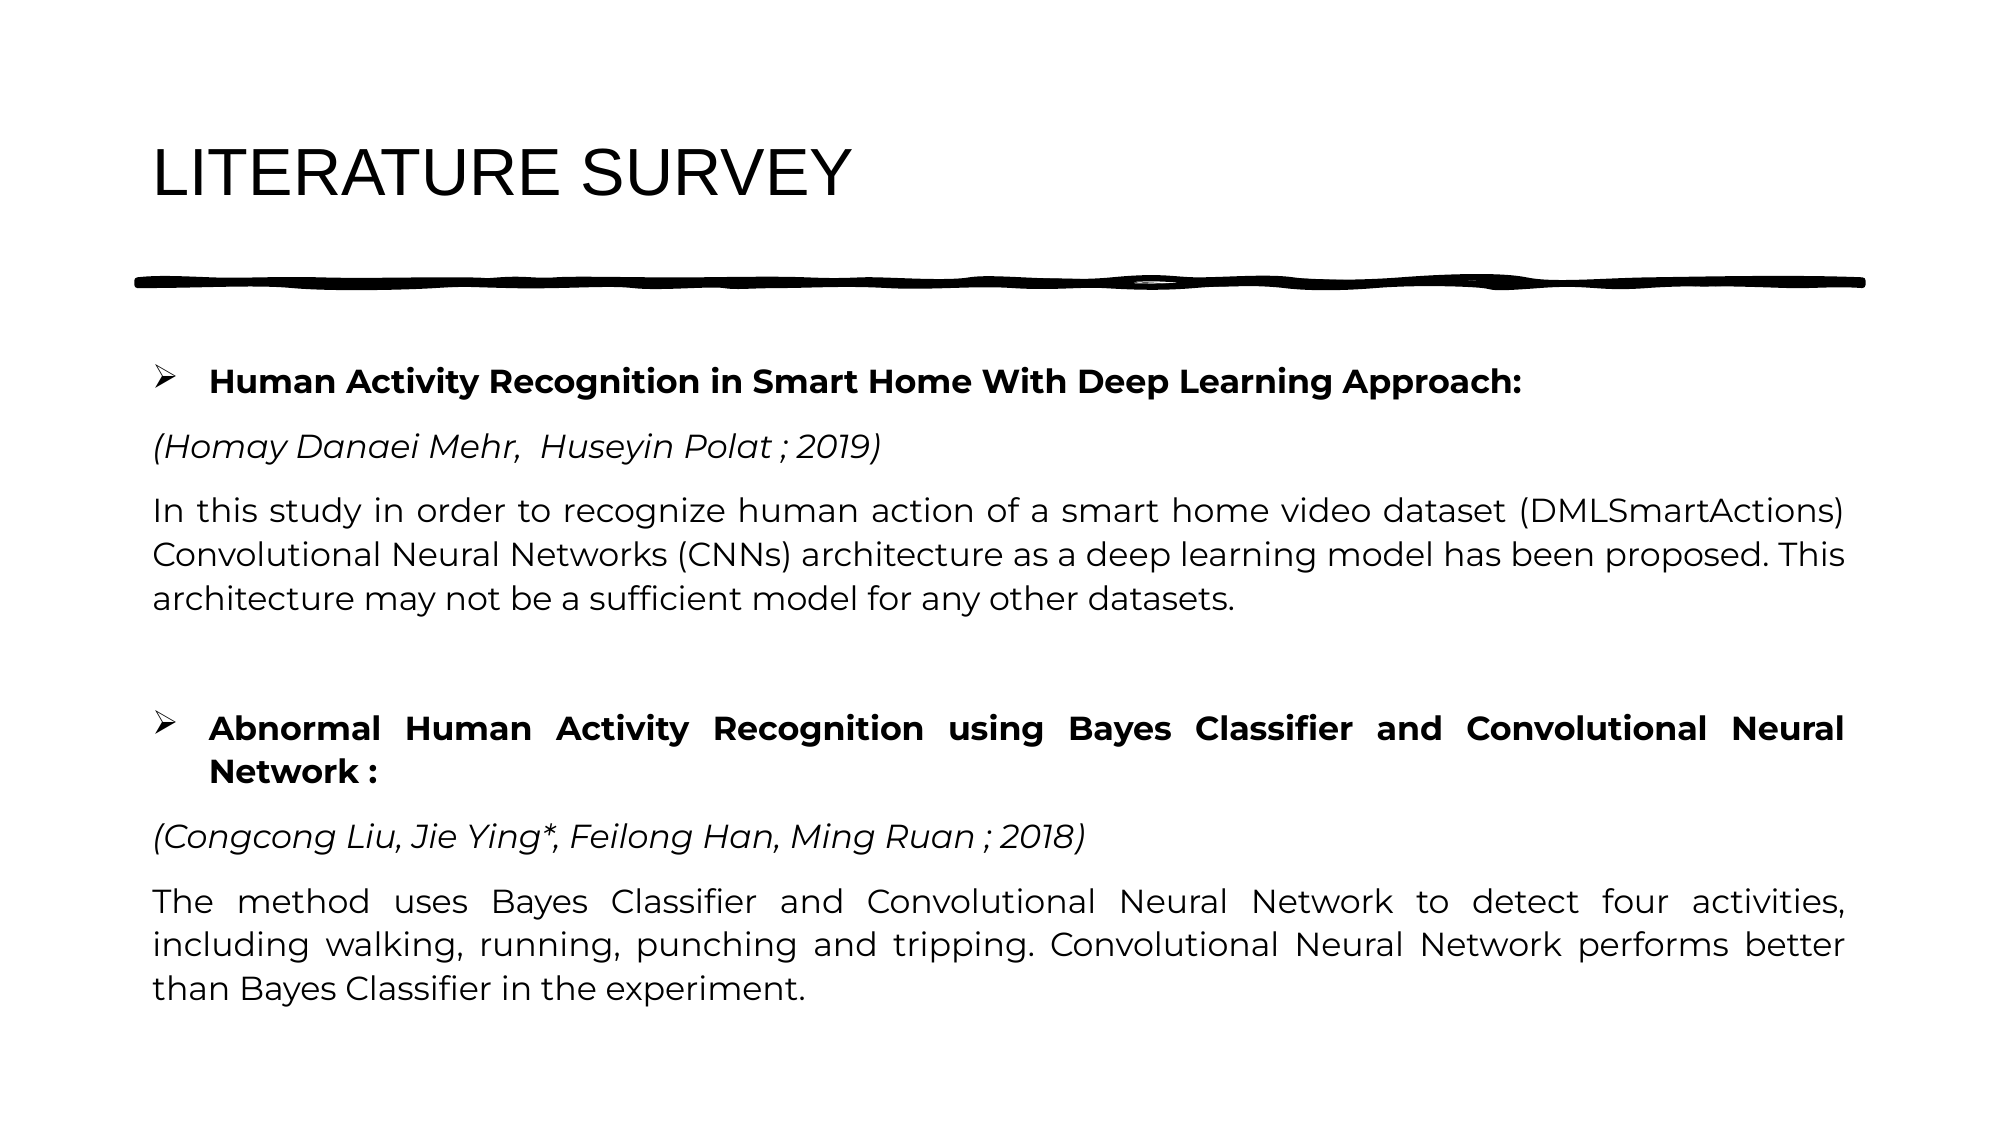

# LITERATURE SURVEY
Human Activity Recognition in Smart Home With Deep Learning Approach:
(Homay Danaei Mehr,  Huseyin Polat ; 2019)
In this study in order to recognize human action of a smart home video dataset (DMLSmartActions) Convolutional Neural Networks (CNNs) architecture as a deep learning model has been proposed. This architecture may not be a sufficient model for any other datasets.

Abnormal Human Activity Recognition using Bayes Classifier and Convolutional Neural Network :
(Congcong Liu, Jie Ying*, Feilong Han, Ming Ruan ; 2018)
The method uses Bayes Classifier and Convolutional Neural Network to detect four activities, including walking, running, punching and tripping. Convolutional Neural Network performs better than Bayes Classifier in the experiment.